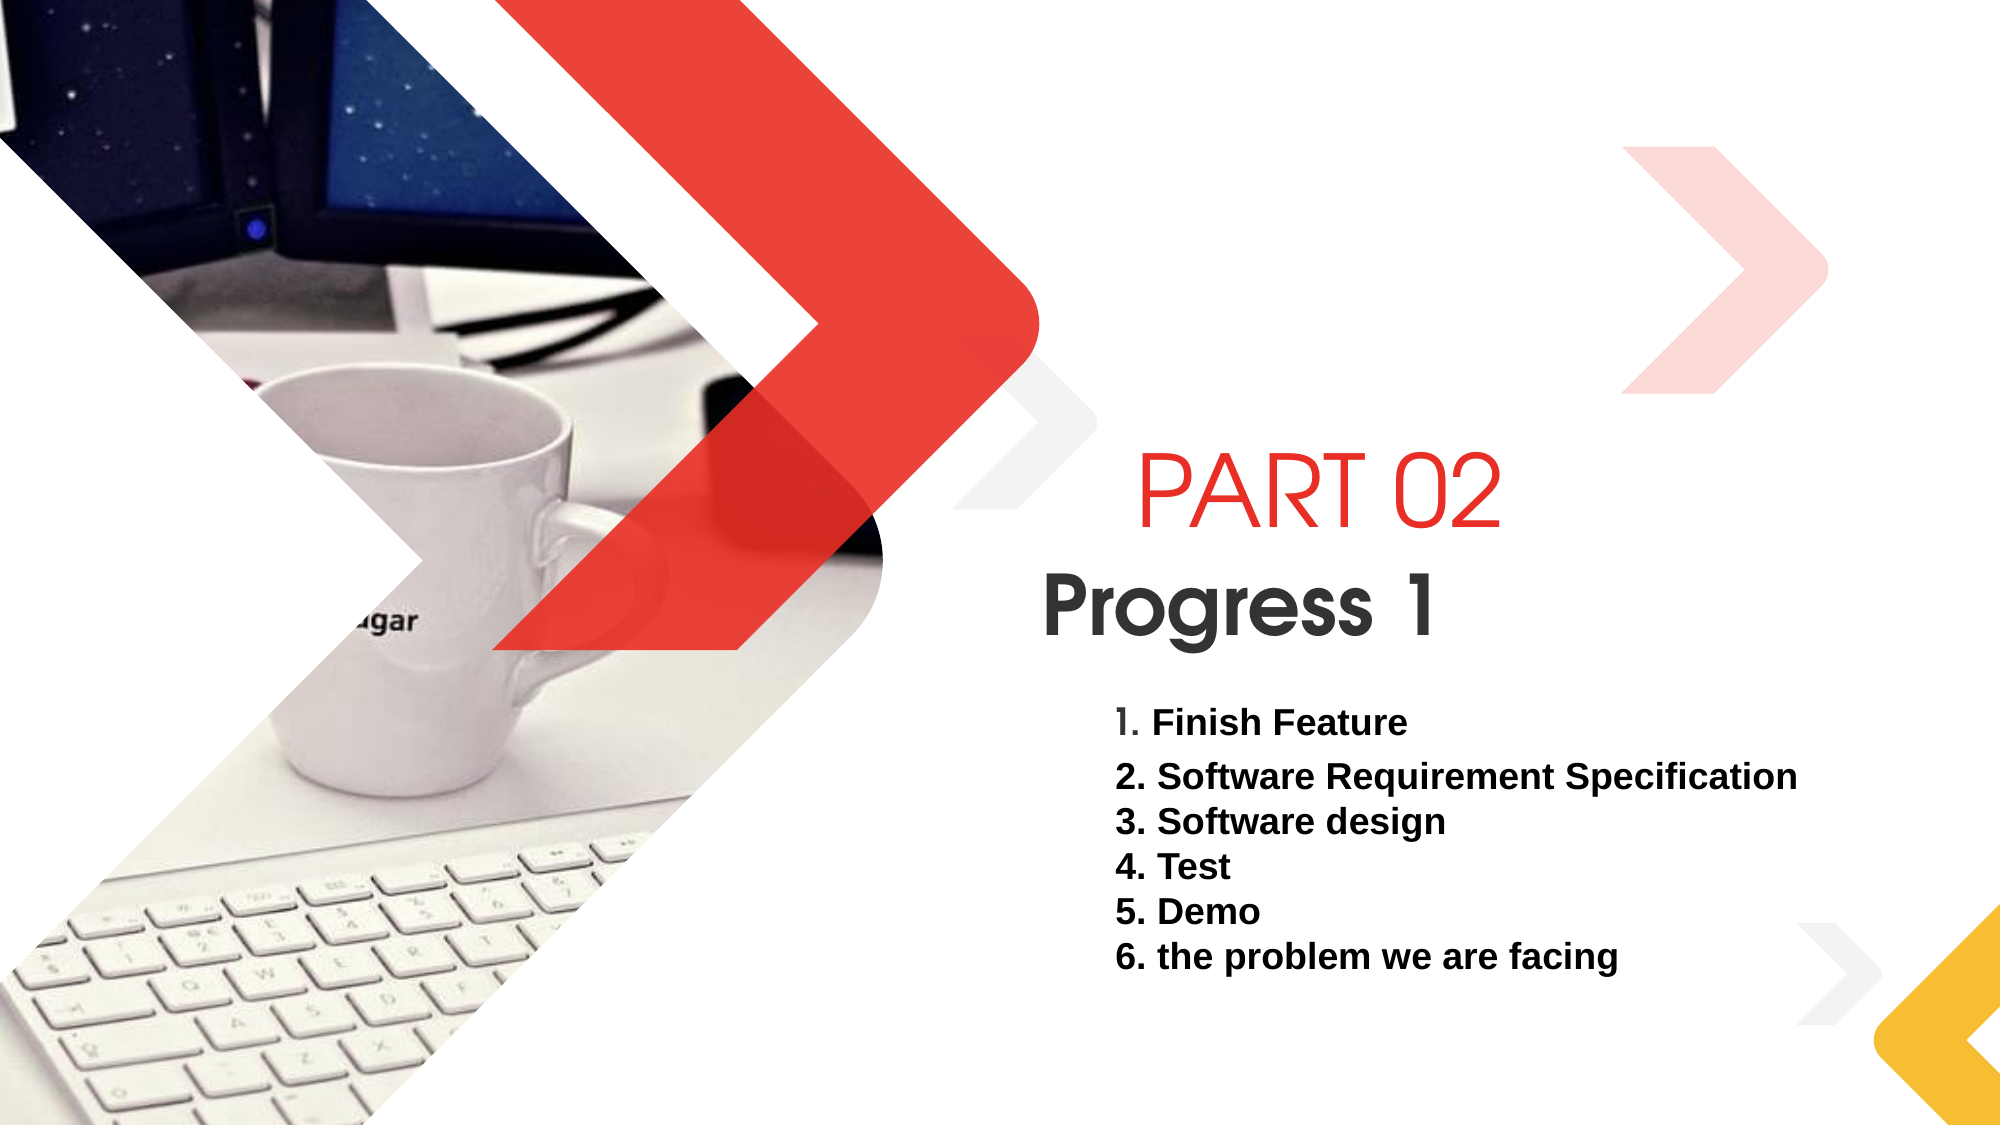

PART 02
Progress 1
   1. Finish Feature
       2. Software Requirement Specification
       3. Software design
       4. Test
       5. Demo
       6. the problem we are facing